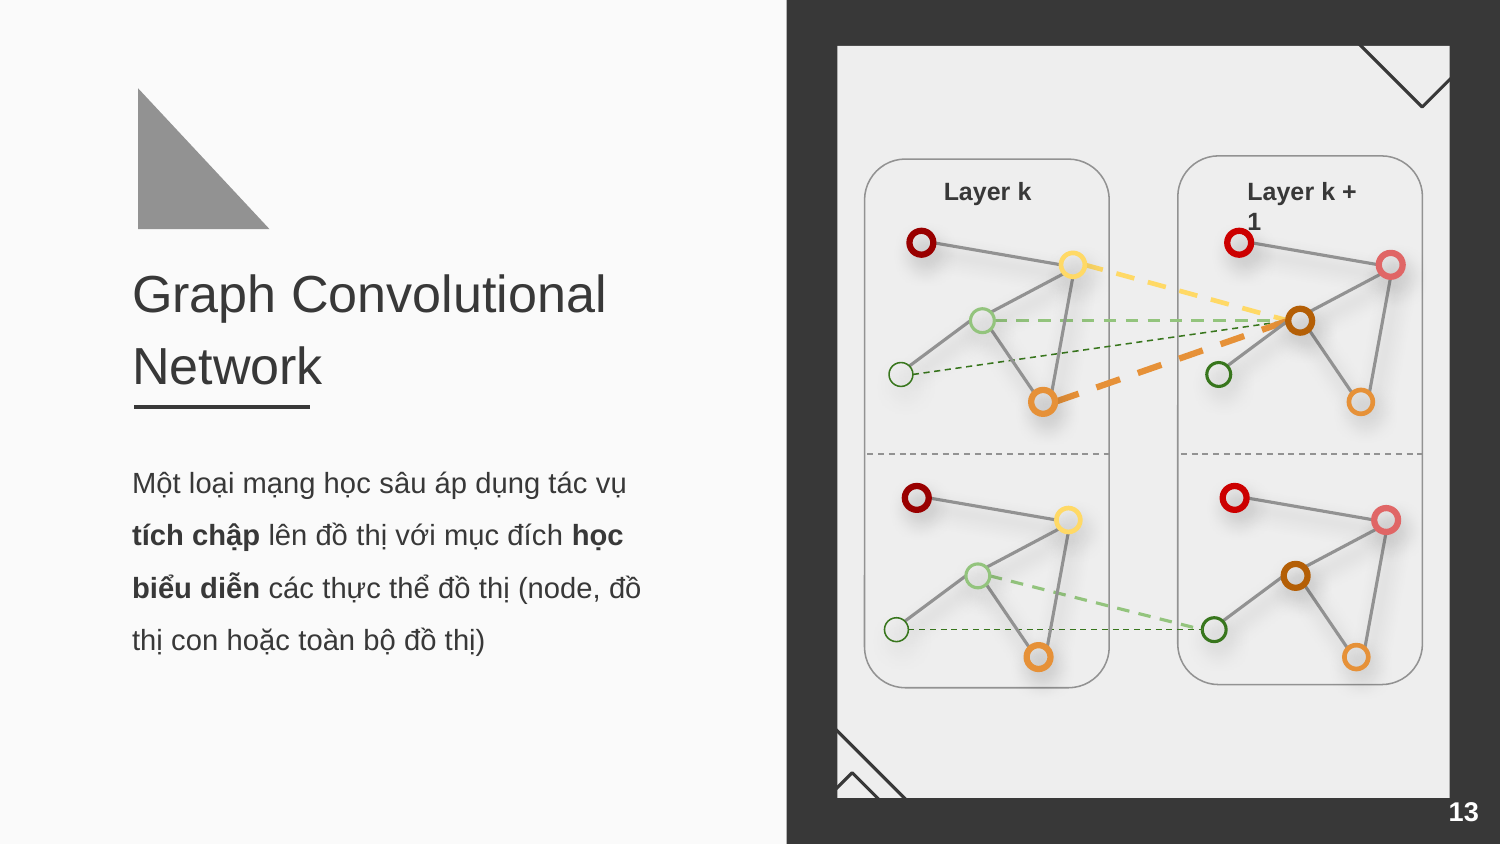

Layer k
Layer k + 1

# Graph Convolutional Network
Một loại mạng học sâu áp dụng tác vụ tích chập lên đồ thị với mục đích học biểu diễn các thực thể đồ thị (node, đồ thị con hoặc toàn bộ đồ thị)

13